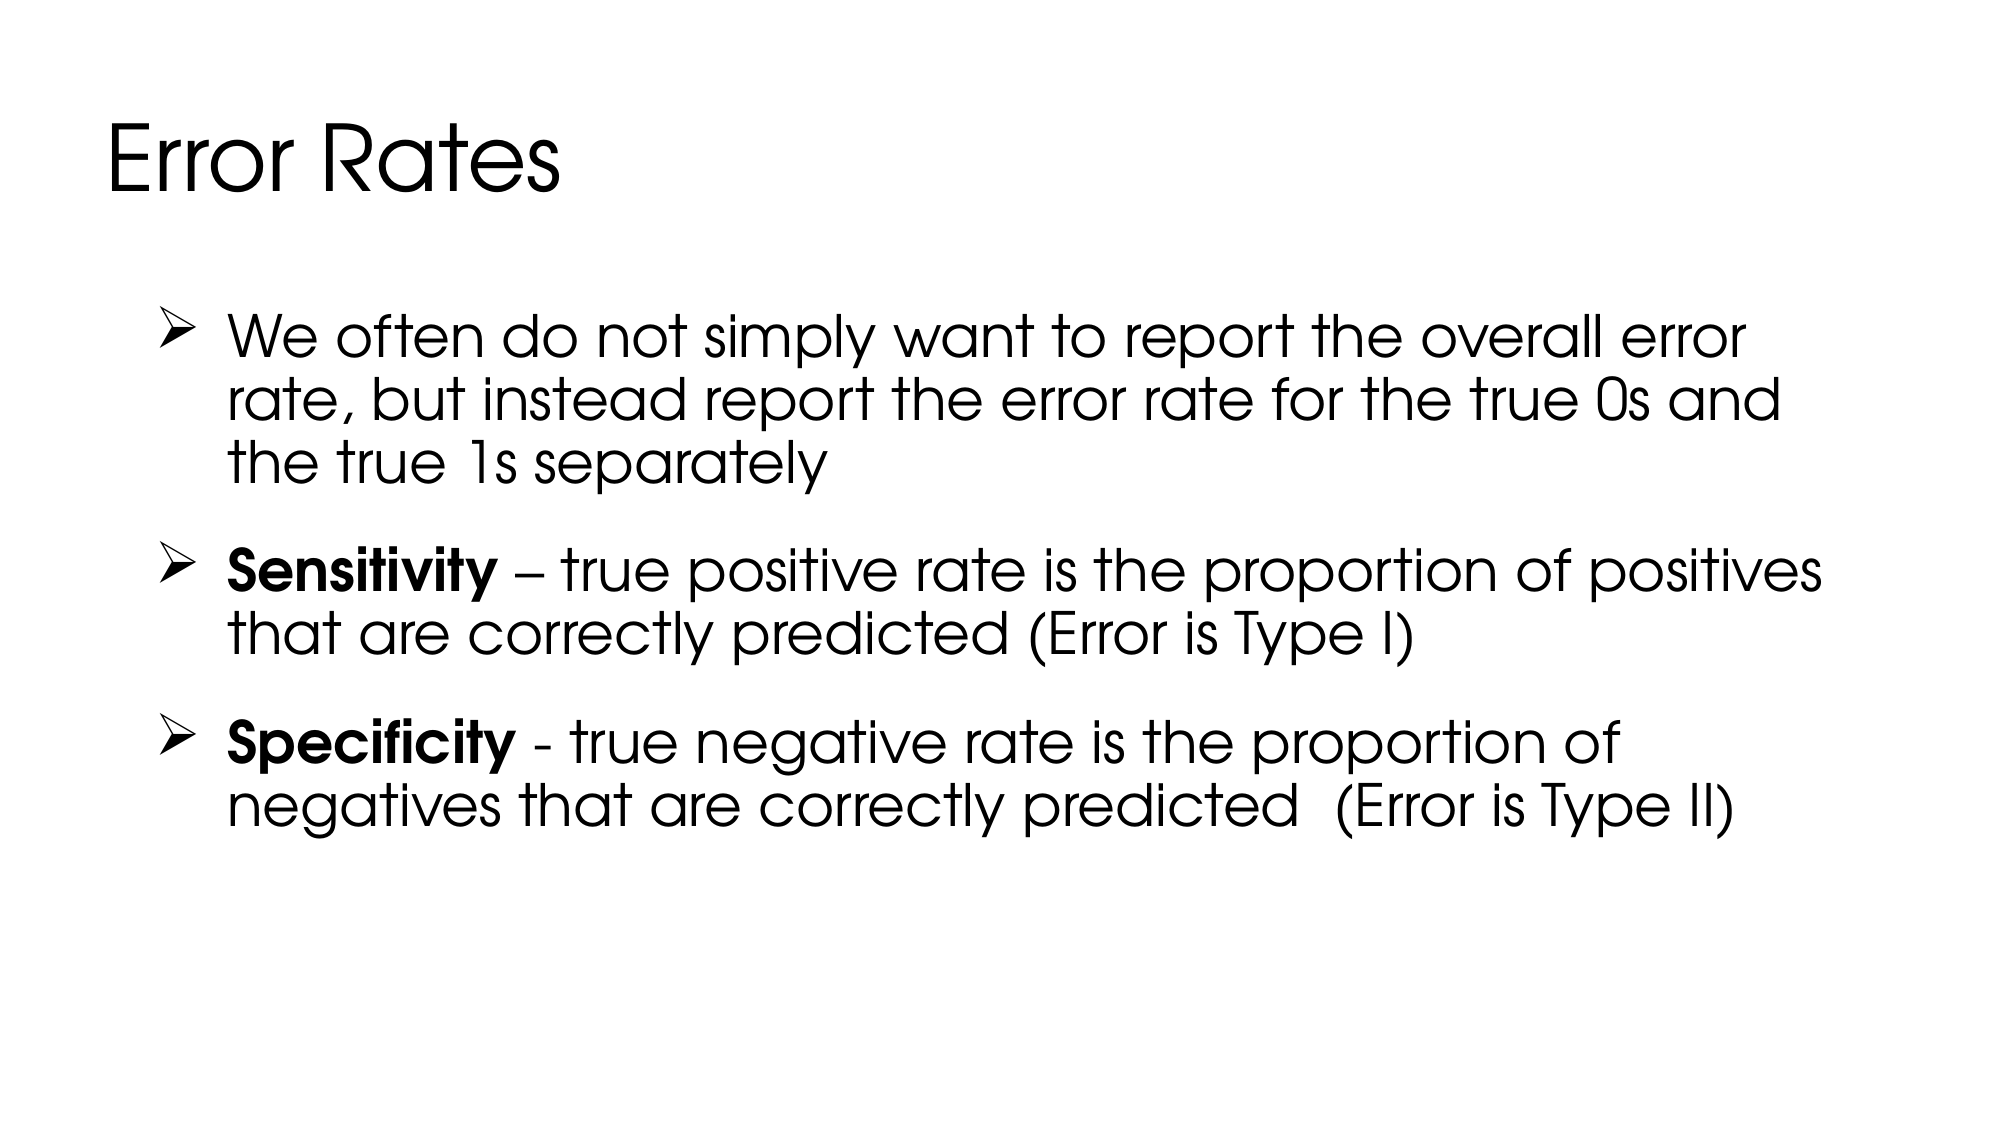

# Error Rates
We often do not simply want to report the overall error rate, but instead report the error rate for the true 0s and the true 1s separately
Sensitivity – true positive rate is the proportion of positives that are correctly predicted (Error is Type I)
Specificity - true negative rate is the proportion of negatives that are correctly predicted  (Error is Type II)